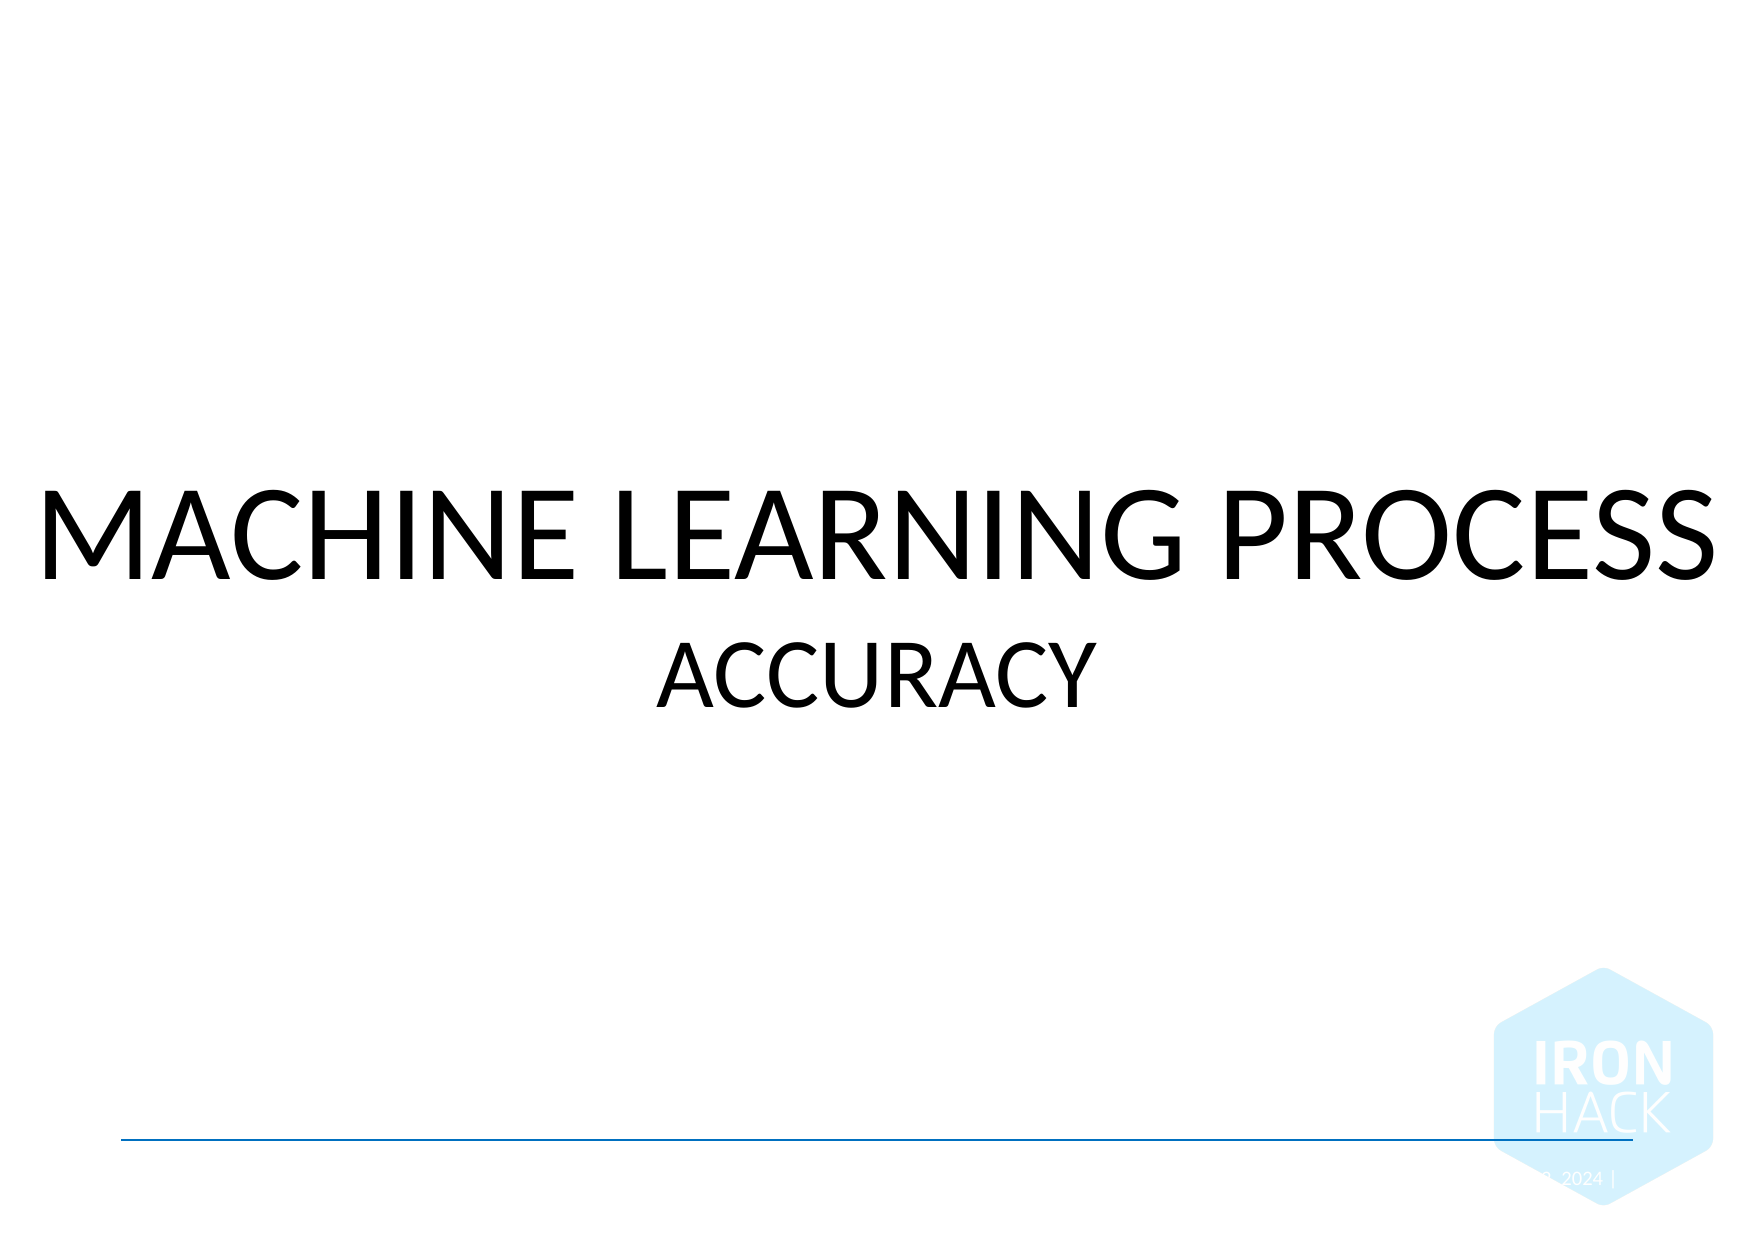

Machine learning process
ACCURACY
May 22, 2024 |
63